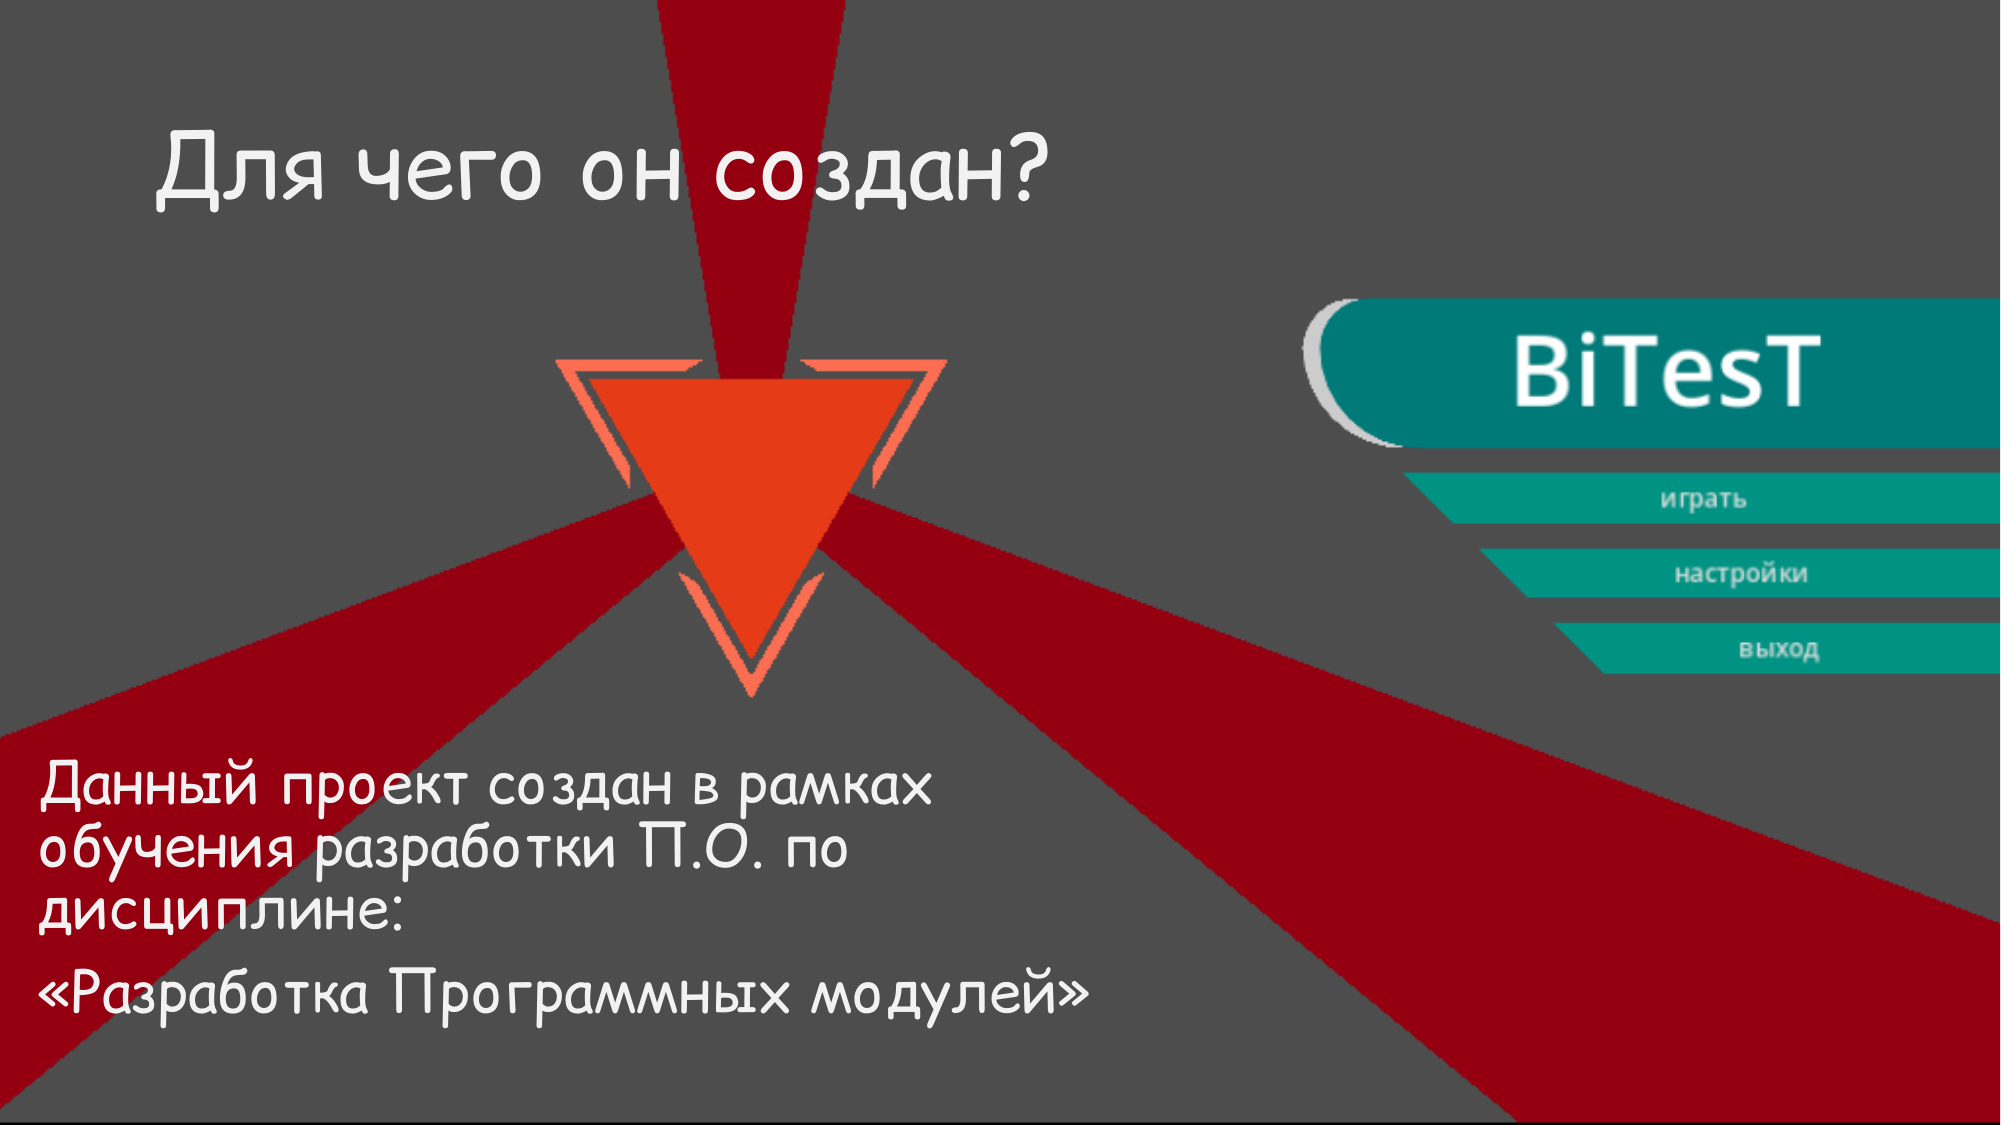

# Для чего он создан?
Данный проект создан в рамках обучения разработки П.О. по дисциплине:
«Разработка Программных модулей»